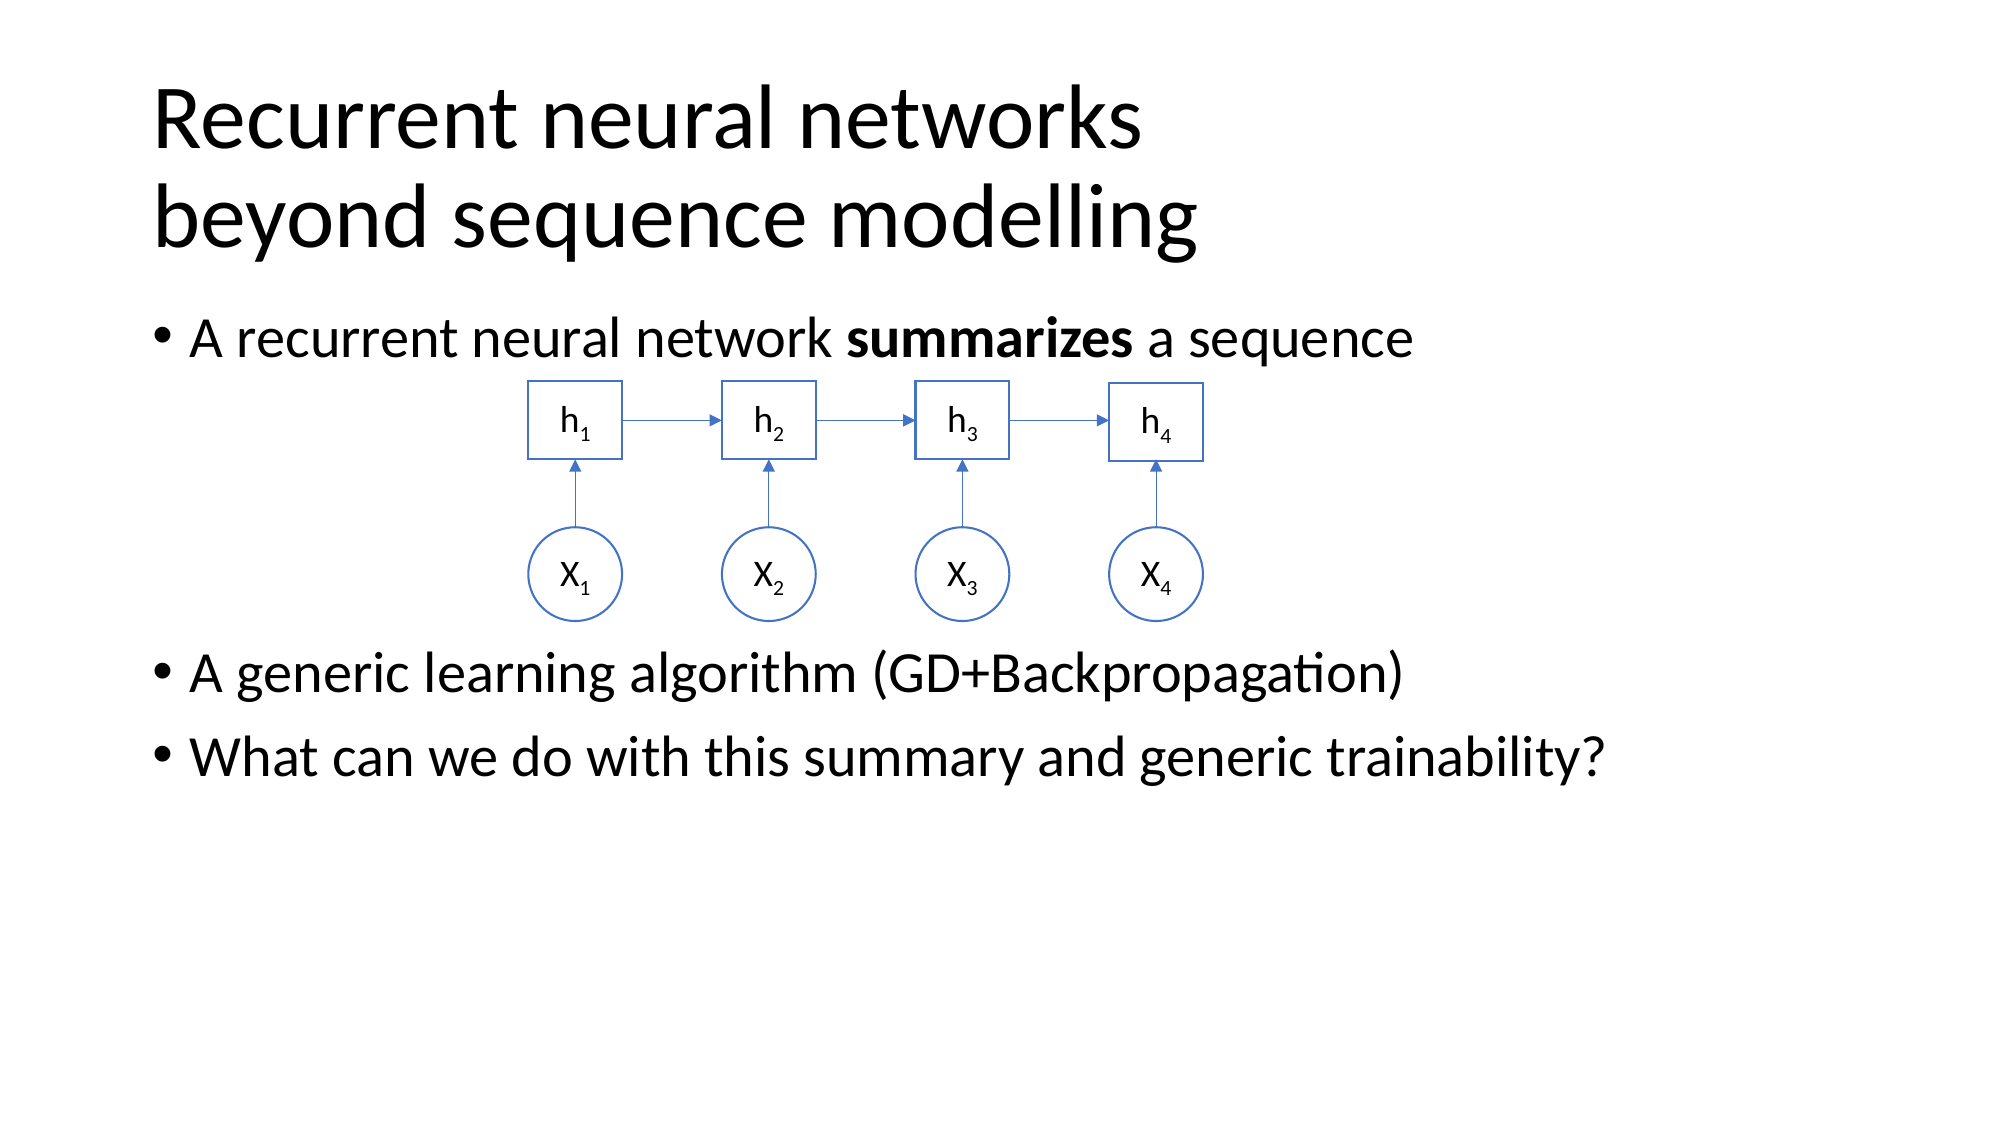

# Recurrent neural networks beyond sequence modelling
A recurrent neural network summarizes a sequence

A generic learning algorithm (GD+Backpropagation)
What can we do with this summary and generic trainability?

h1
h2
h3
h4
X1
X2
X3
X4